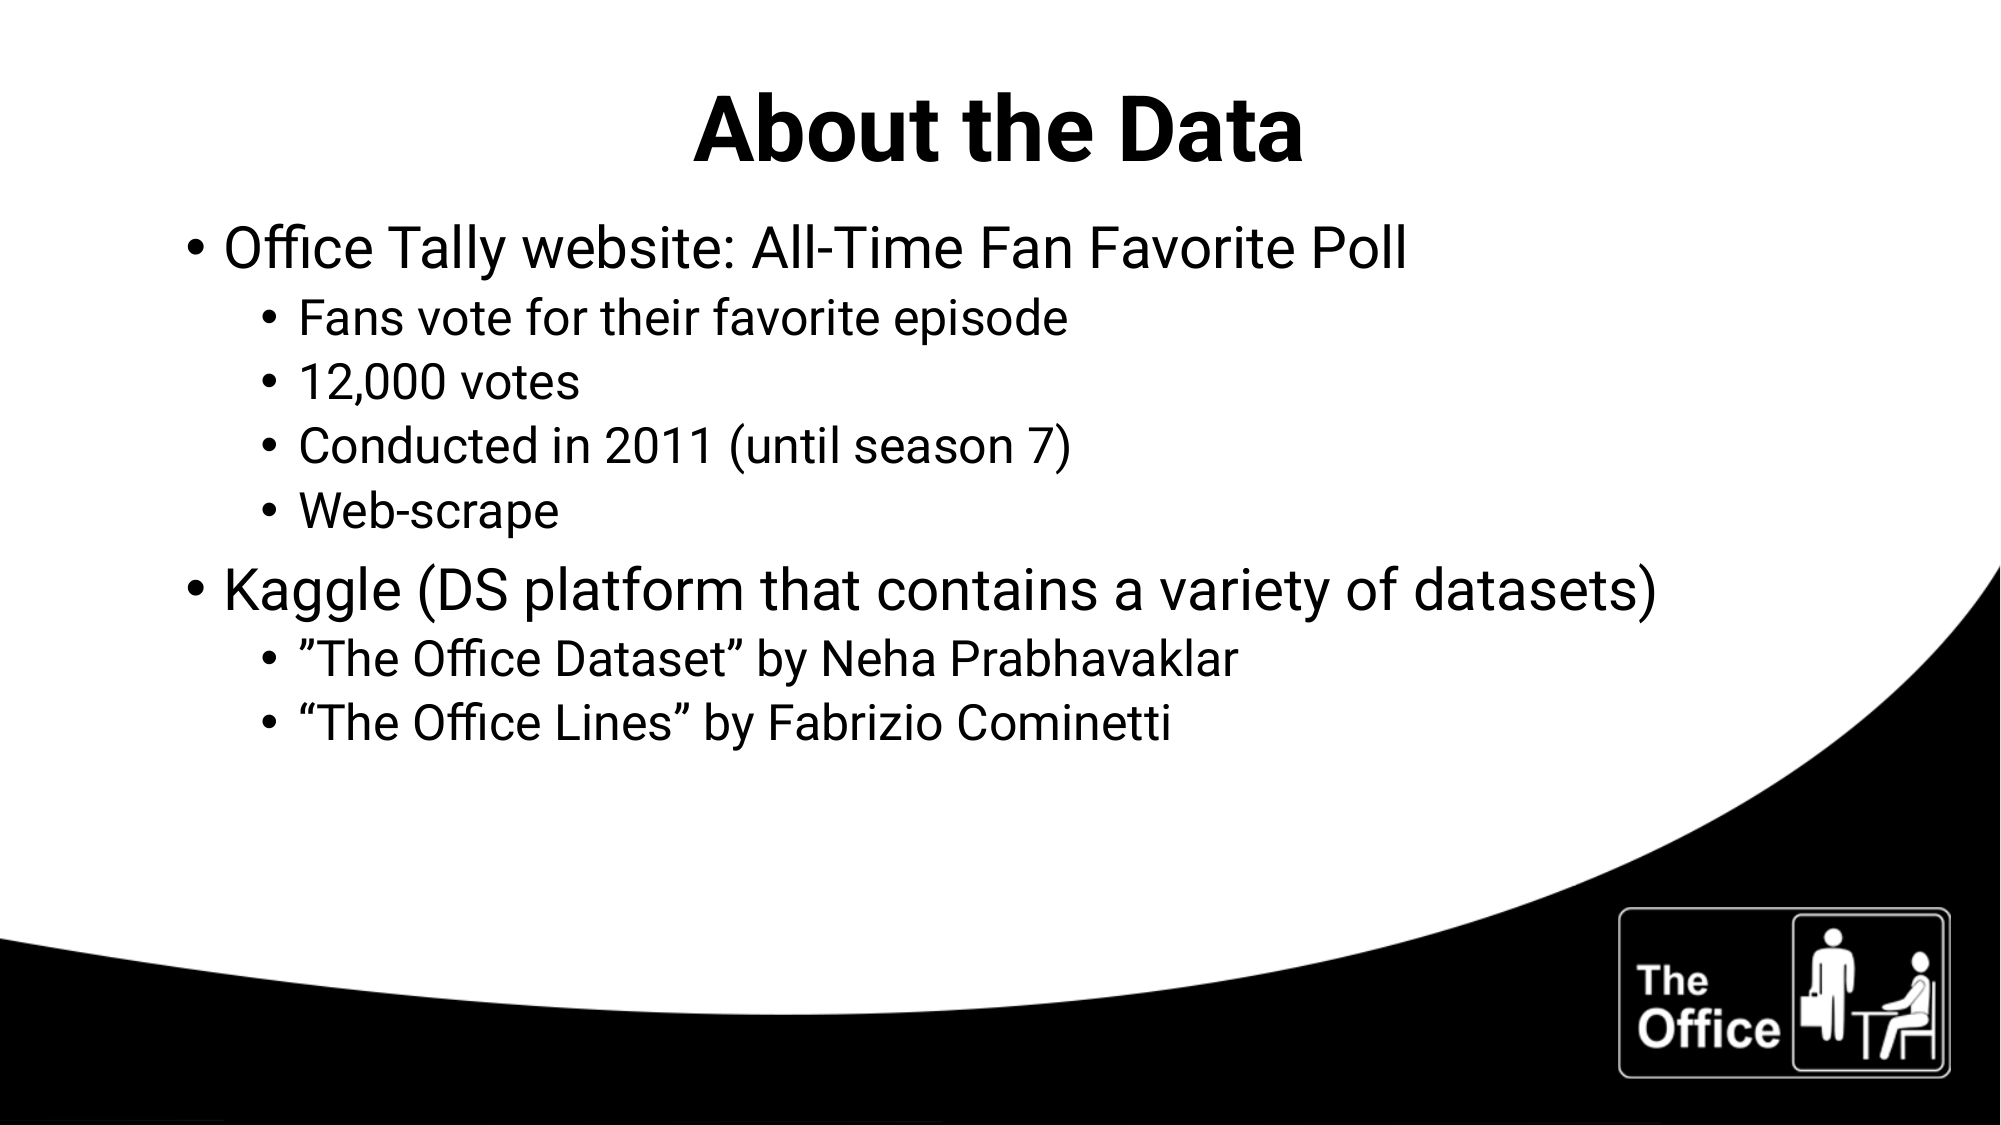

About the Data
Office Tally website: All-Time Fan Favorite Poll
Fans vote for their favorite episode
12,000 votes
Conducted in 2011 (until season 7)
Web-scrape
Kaggle (DS platform that contains a variety of datasets)
”The Office Dataset” by Neha Prabhavaklar
“The Office Lines” by Fabrizio Cominetti